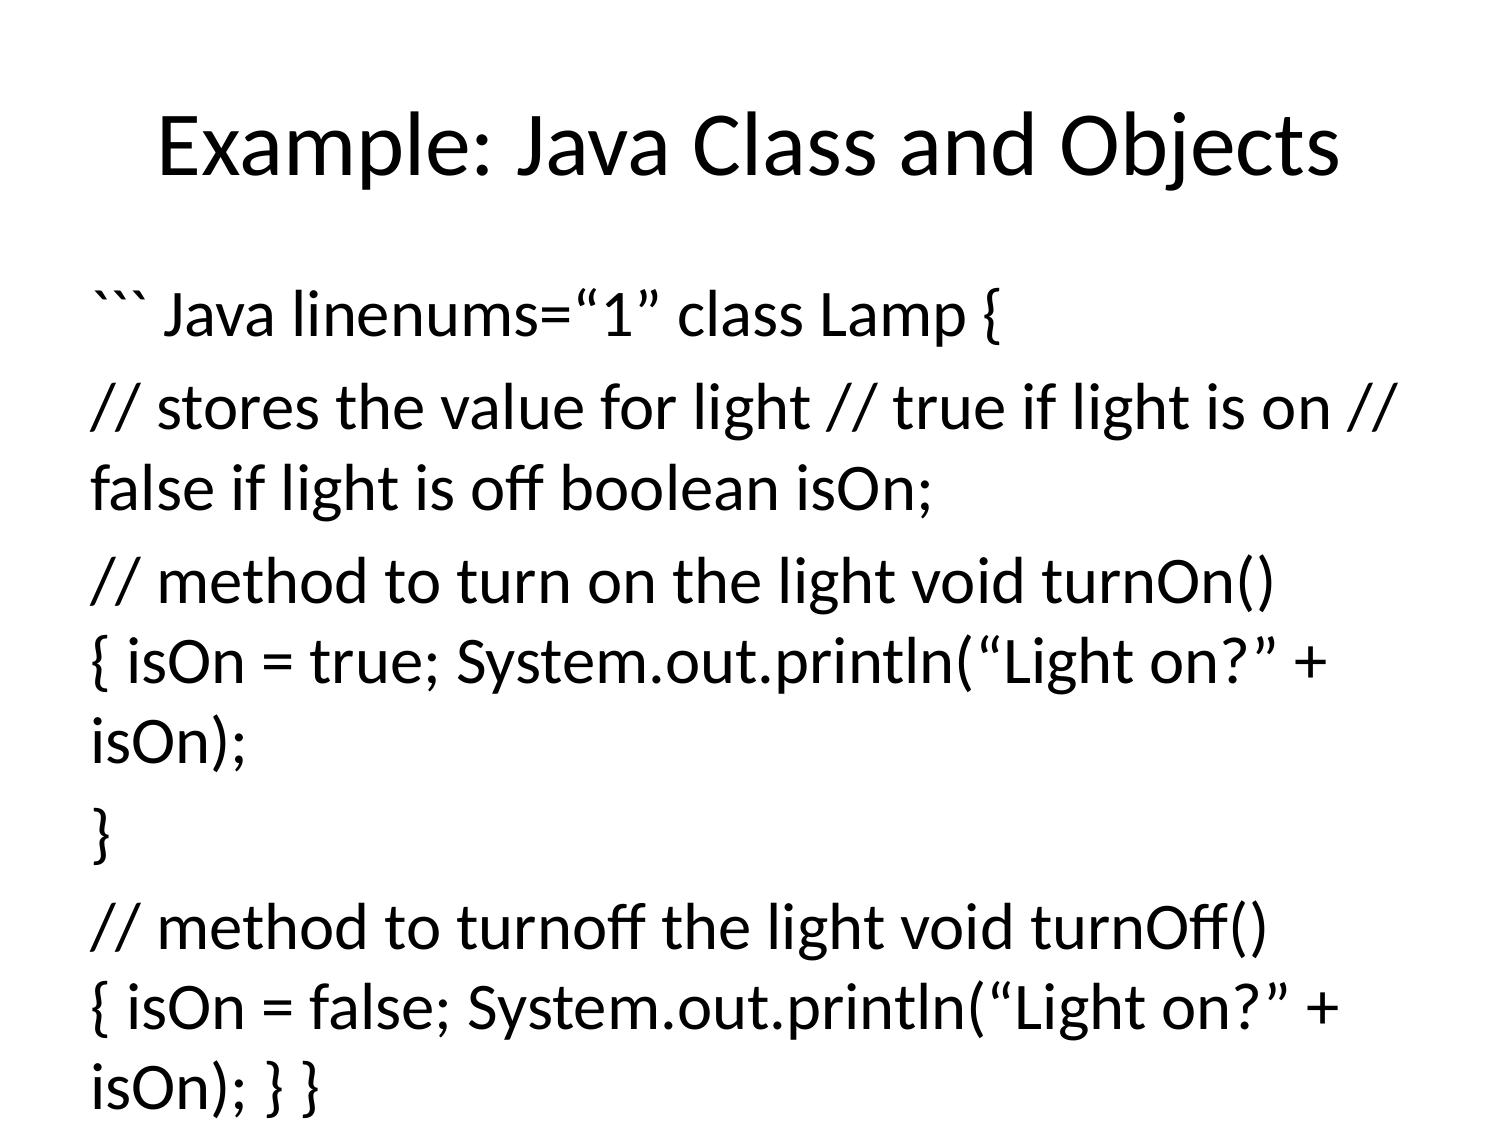

# Example: Java Class and Objects
``` Java linenums=“1” class Lamp {
// stores the value for light // true if light is on // false if light is off boolean isOn;
// method to turn on the light void turnOn() { isOn = true; System.out.println(“Light on?” + isOn);
}
// method to turnoff the light void turnOff() { isOn = false; System.out.println(“Light on?” + isOn); } }

---

## Example: Java Class and Objects

``` Java linenums="1"
class Main {
  public static void main(String[] args) {

    // create objects led and halogen
    Lamp led = new Lamp();
    Lamp halogen = new Lamp();

    // turn on the light by
    // calling method turnOn()
    led.turnOn();

    // turn off the light by
    // calling method turnOff()
    halogen.turnOff();
  }
}